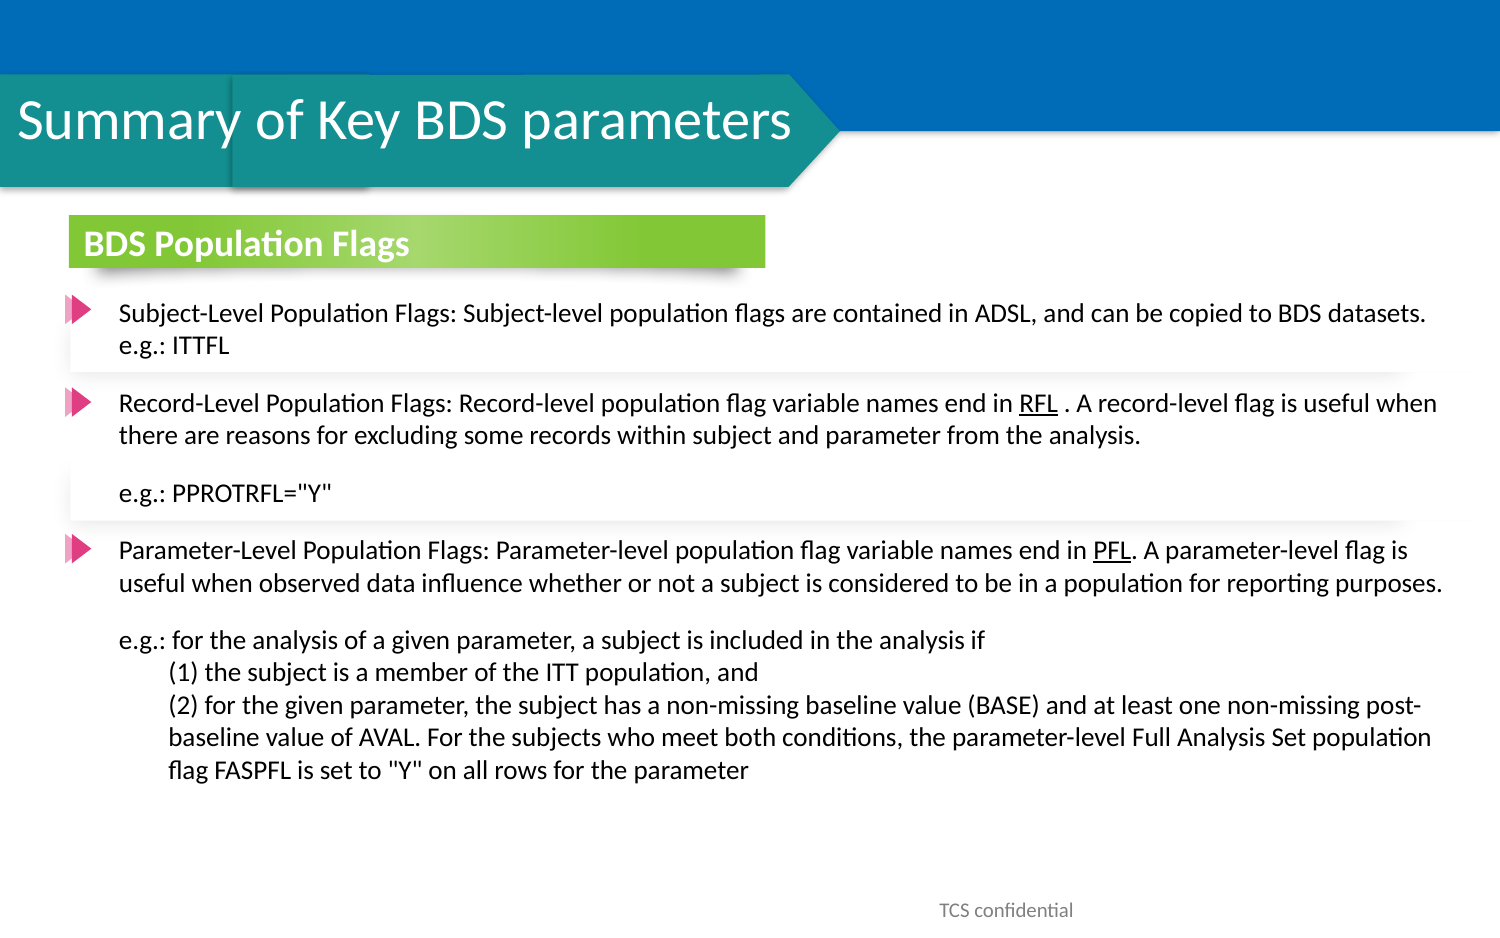

# Summary of Key BDS parameters

BDS Population Flags

Subject-Level Population Flags: Subject-level population flags are contained in ADSL, and can be copied to BDS datasets.
e.g.: ITTFL
Record-Level Population Flags: Record-level population flag variable names end in RFL . A record-level flag is useful when there are reasons for excluding some records within subject and parameter from the analysis.
e.g.: PPROTRFL="Y"
Parameter-Level Population Flags: Parameter-level population flag variable names end in PFL. A parameter-level flag is useful when observed data influence whether or not a subject is considered to be in a population for reporting purposes.
e.g.: for the analysis of a given parameter, a subject is included in the analysis if
(1) the subject is a member of the ITT population, and
(2) for the given parameter, the subject has a non-missing baseline value (BASE) and at least one non-missing post-baseline value of AVAL. For the subjects who meet both conditions, the parameter-level Full Analysis Set population flag FASPFL is set to "Y" on all rows for the parameter

TCS confidential